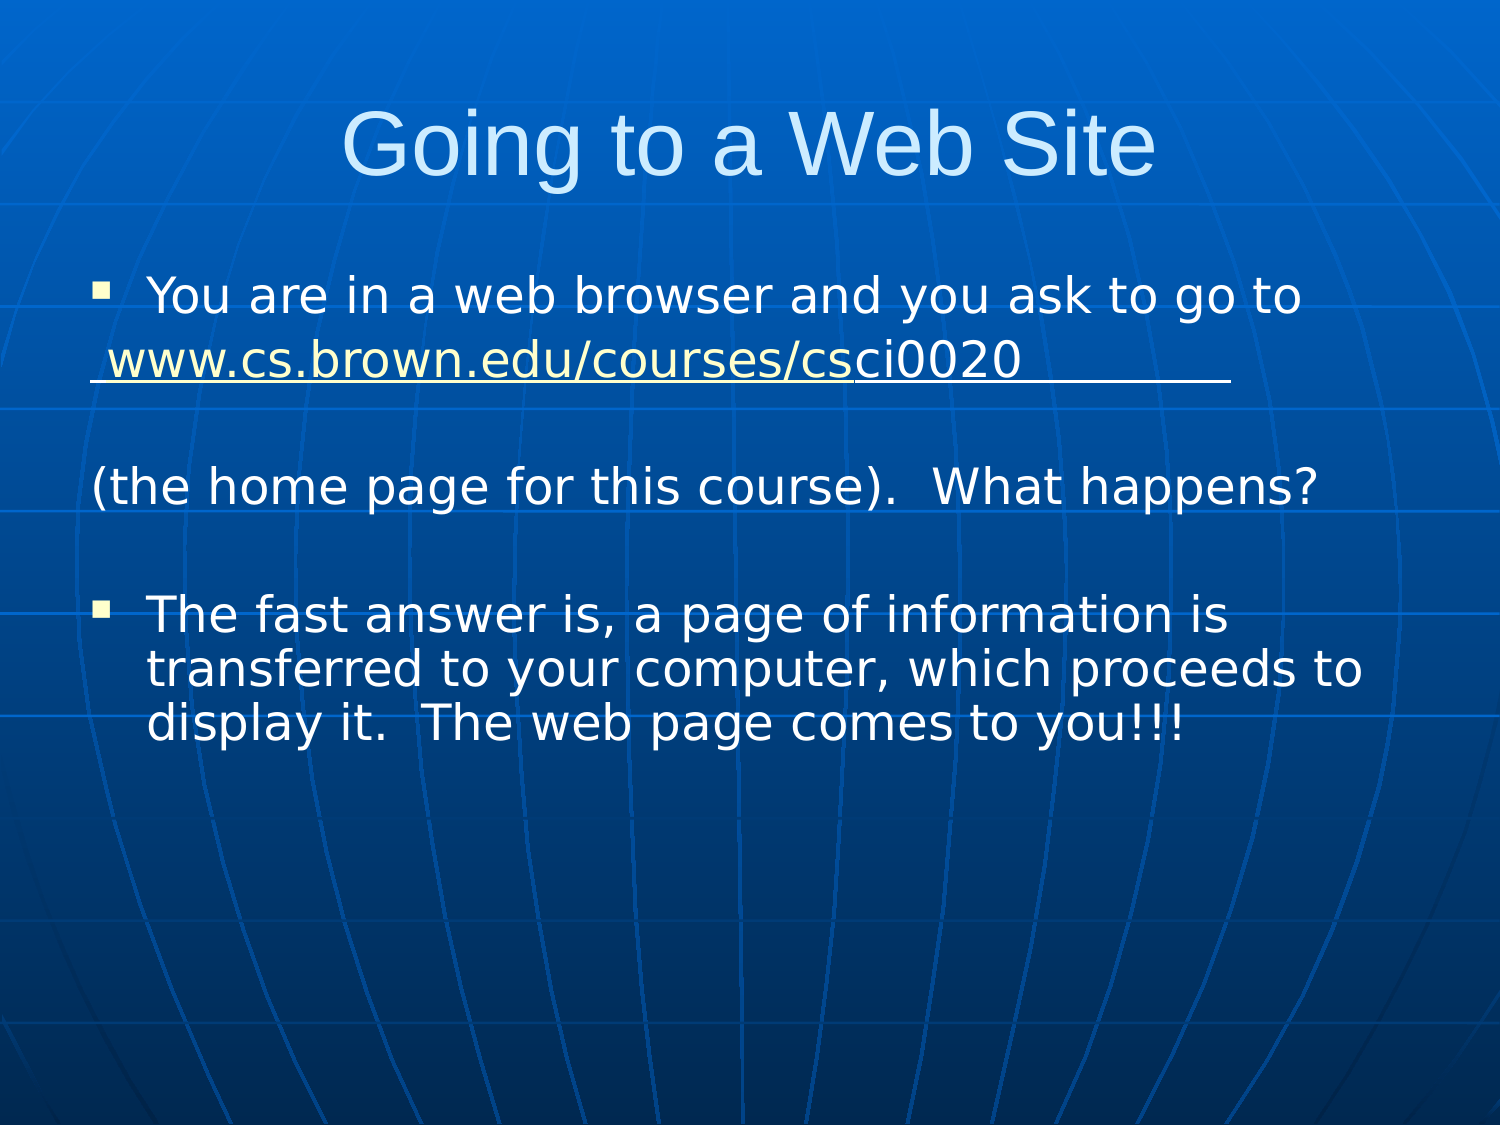

# Going to a Web Site
You are in a web browser and you ask to go to
 www.cs.brown.edu/courses/csci0020

(the home page for this course).  What happens?

The fast answer is, a page of information is transferred to your computer, which proceeds to display it.  The web page comes to you!!!